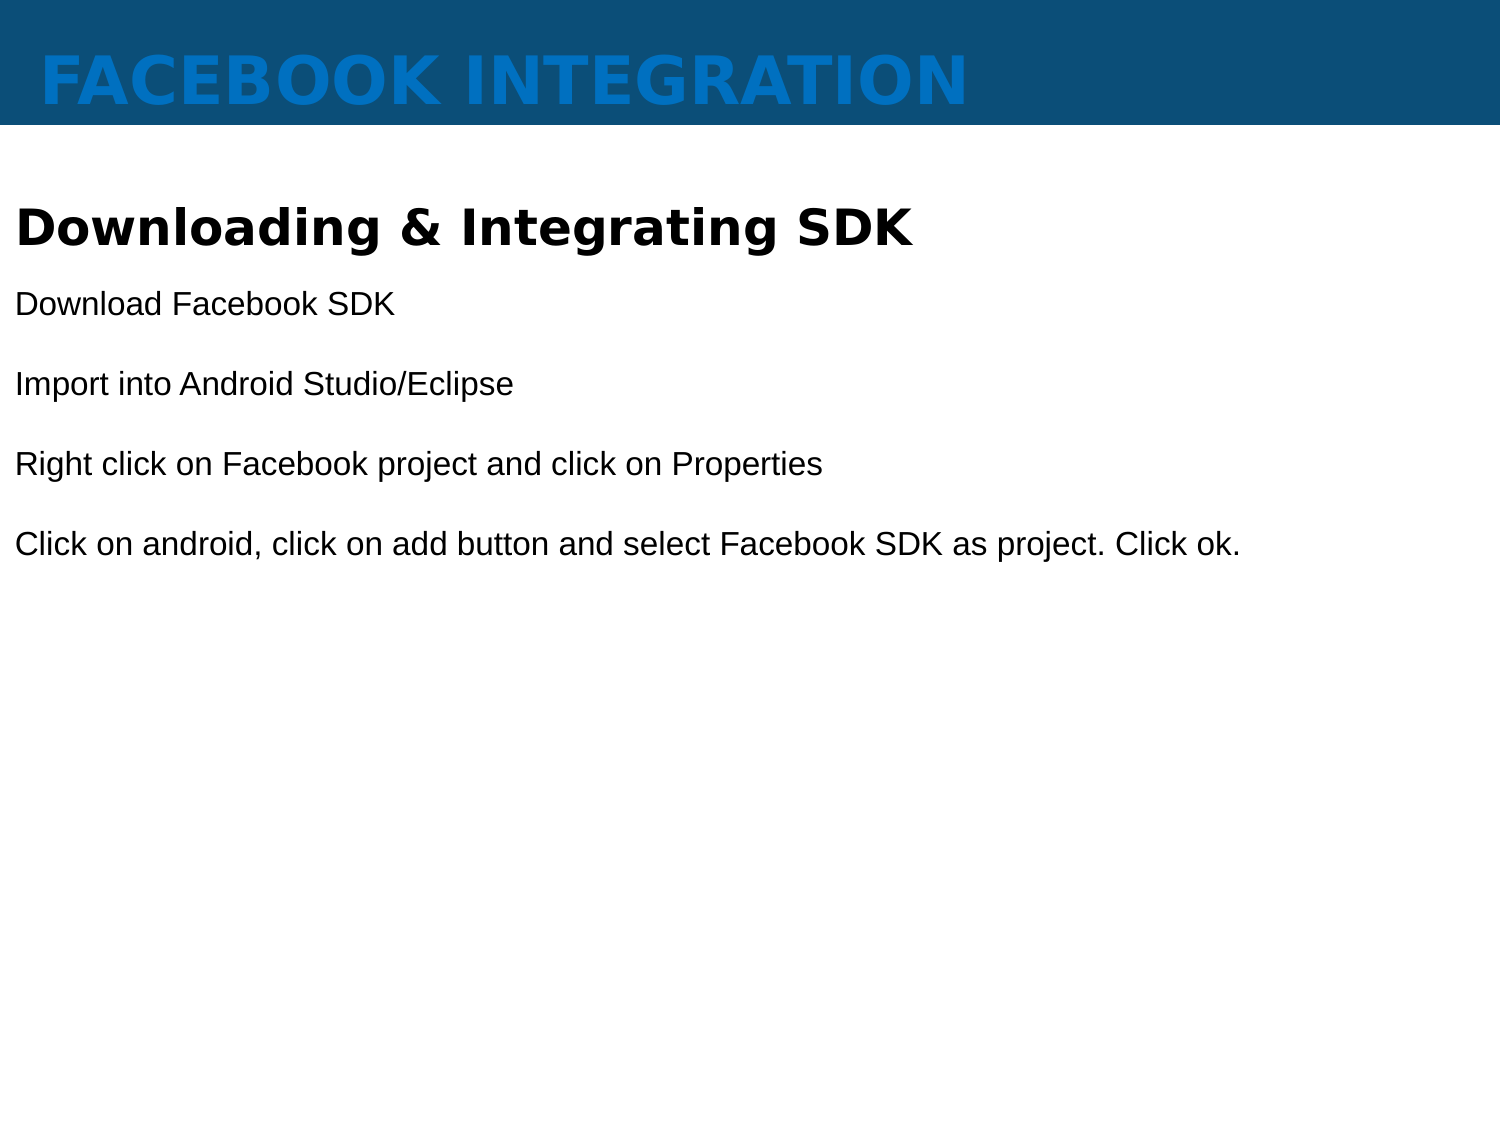

# FACEBOOK INTEGRATION
Downloading & Integrating SDK
Download Facebook SDK

Import into Android Studio/Eclipse

Right click on Facebook project and click on Properties

Click on android, click on add button and select Facebook SDK as project. Click ok.